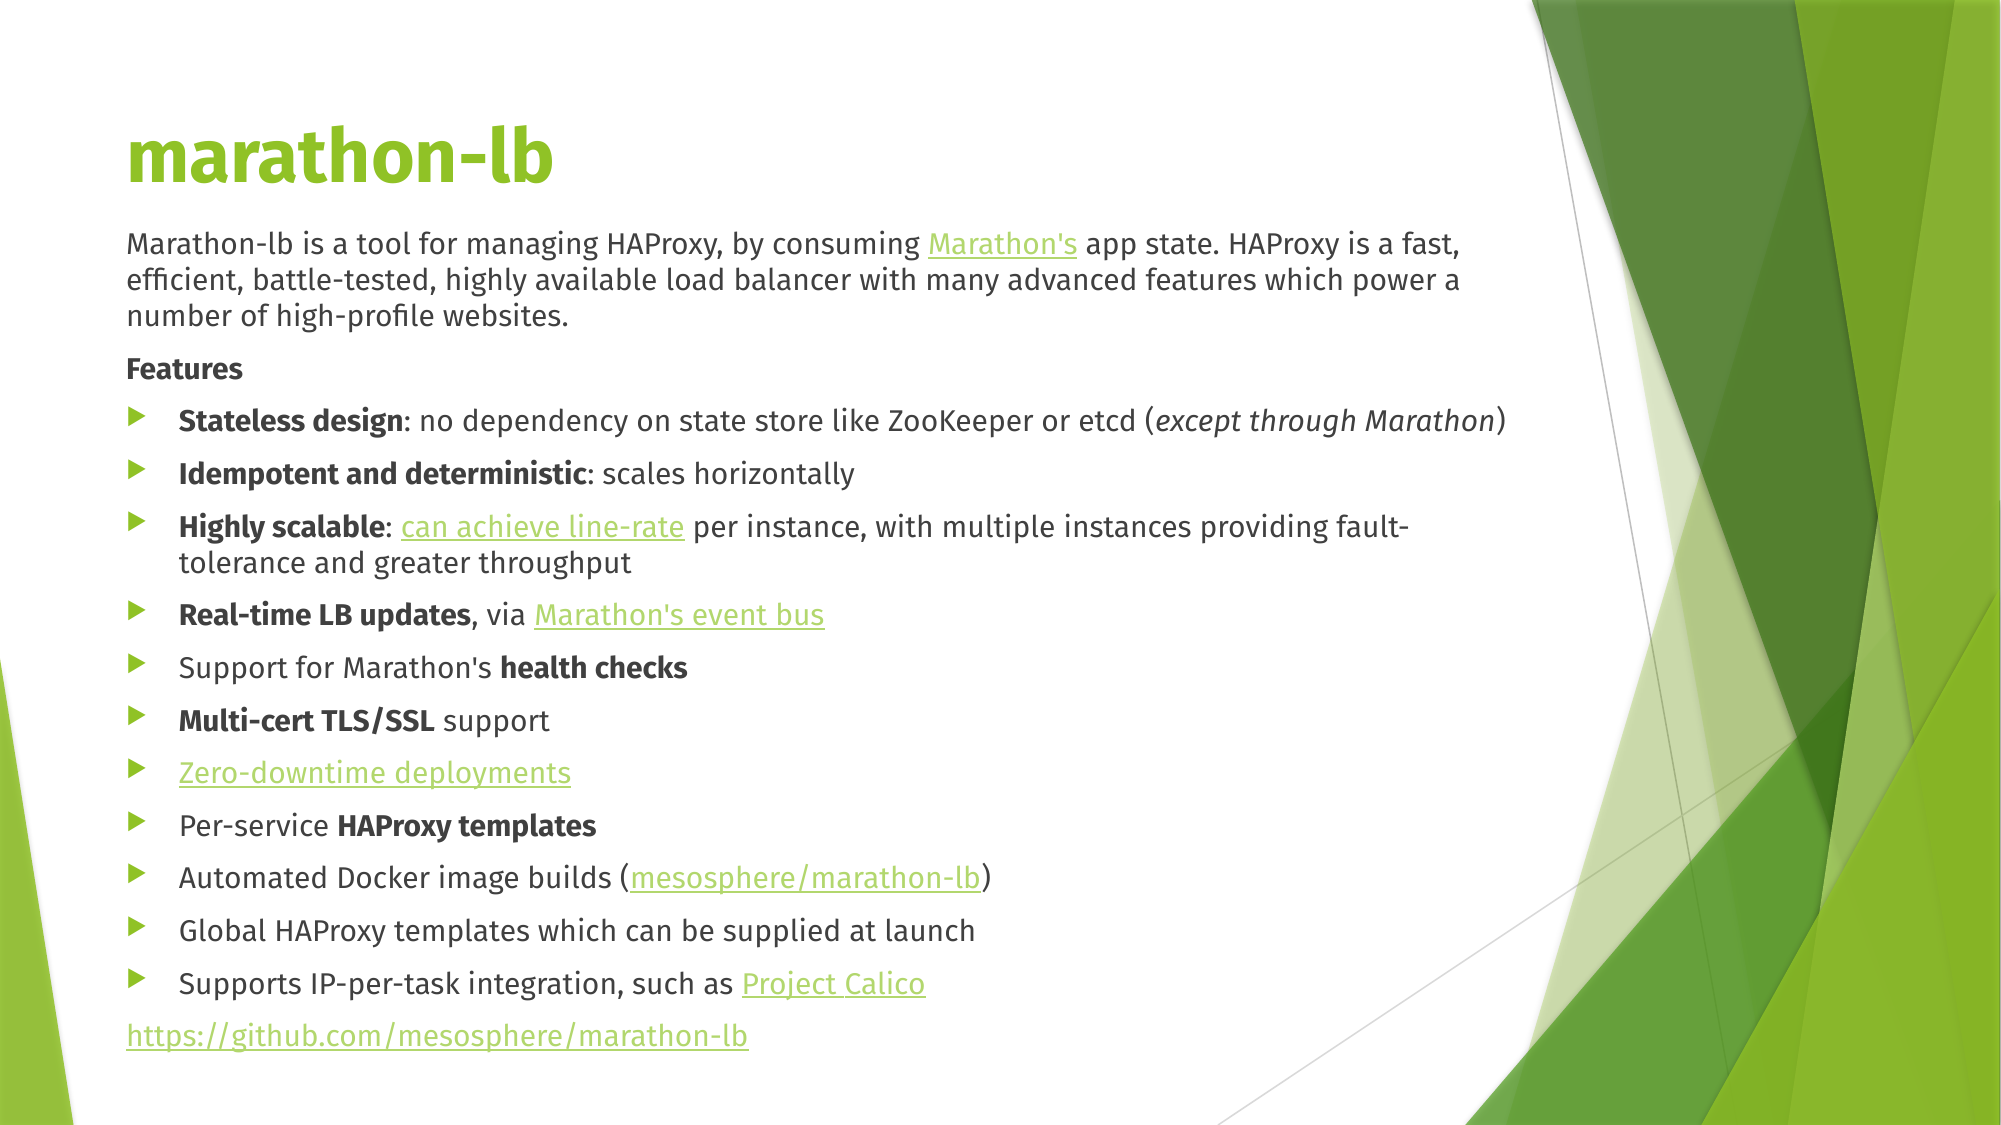

# marathon-lb
Marathon-lb is a tool for managing HAProxy, by consuming Marathon's app state. HAProxy is a fast, efficient, battle-tested, highly available load balancer with many advanced features which power a number of high-profile websites.
Features
Stateless design: no dependency on state store like ZooKeeper or etcd (except through Marathon)
Idempotent and deterministic: scales horizontally
Highly scalable: can achieve line-rate per instance, with multiple instances providing fault-tolerance and greater throughput
Real-time LB updates, via Marathon's event bus
Support for Marathon's health checks
Multi-cert TLS/SSL support
Zero-downtime deployments
Per-service HAProxy templates
Automated Docker image builds (mesosphere/marathon-lb)
Global HAProxy templates which can be supplied at launch
Supports IP-per-task integration, such as Project Calico
https://github.com/mesosphere/marathon-lb